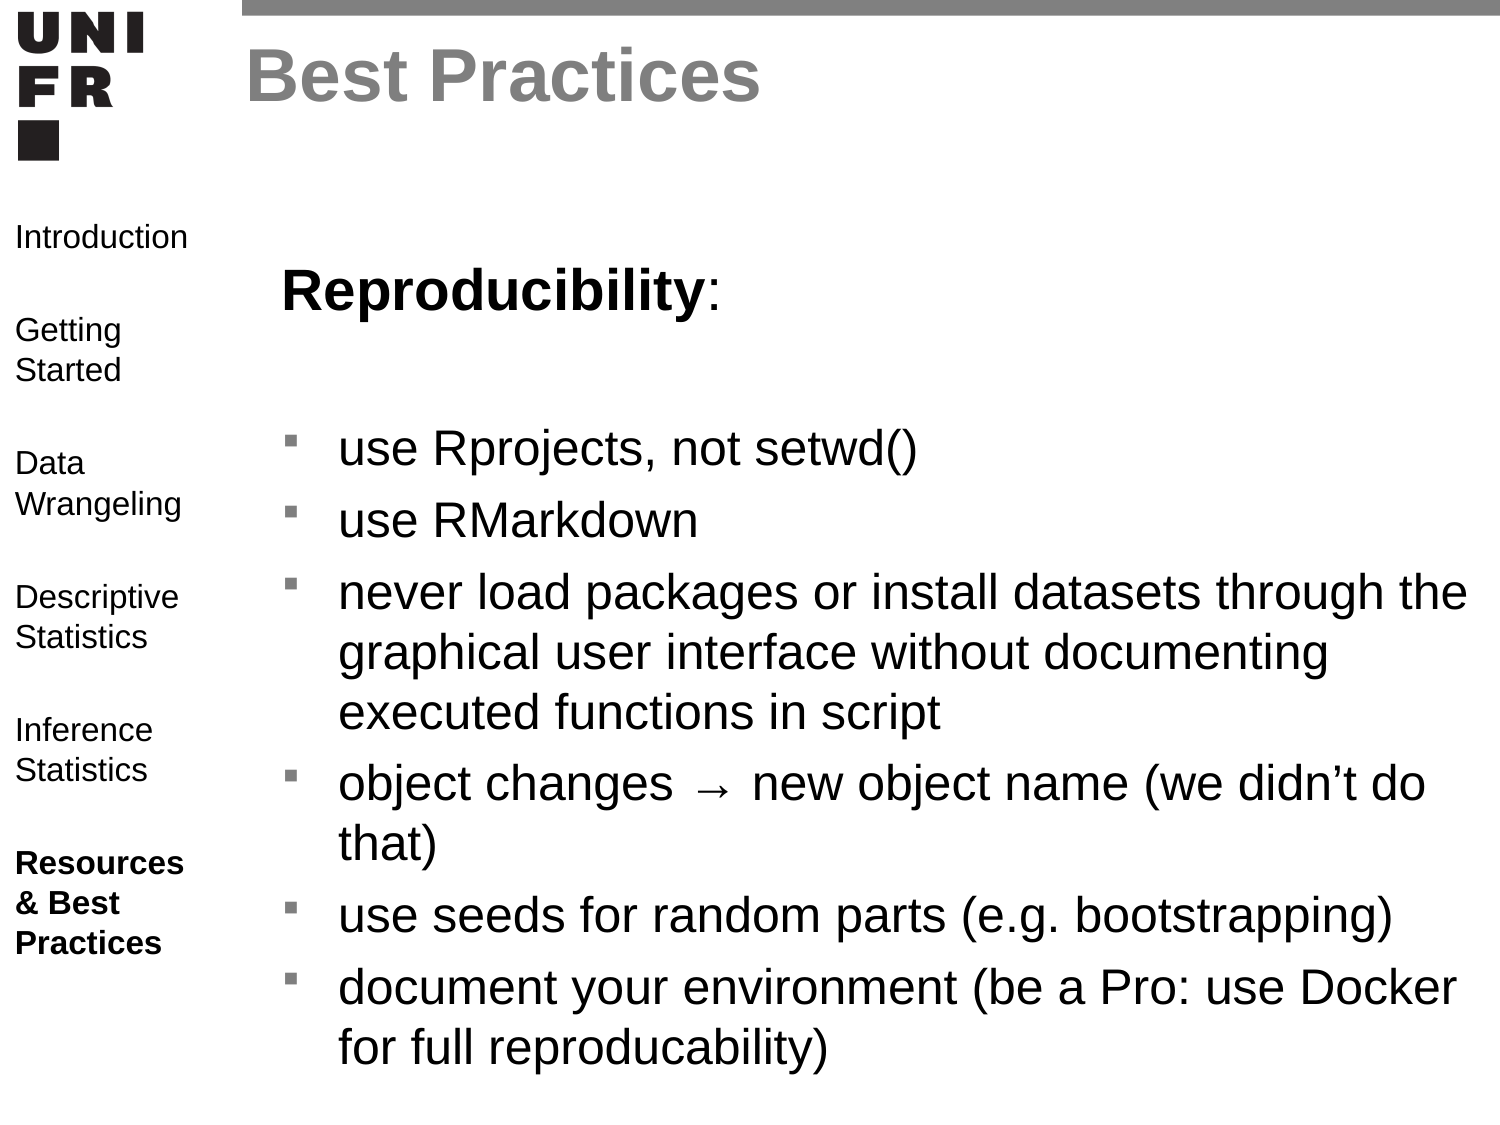

Best Practices
Introduction

Getting Started

Data Wrangeling

Descriptive Statistics

Inference Statistics

Resources & Best Practices

# Reproducibility:

use Rprojects, not setwd()
use RMarkdown
never load packages or install datasets through the graphical user interface without documenting executed functions in script
object changes → new object name (we didn’t do that)
use seeds for random parts (e.g. bootstrapping)
document your environment (be a Pro: use Docker for full reproducability)